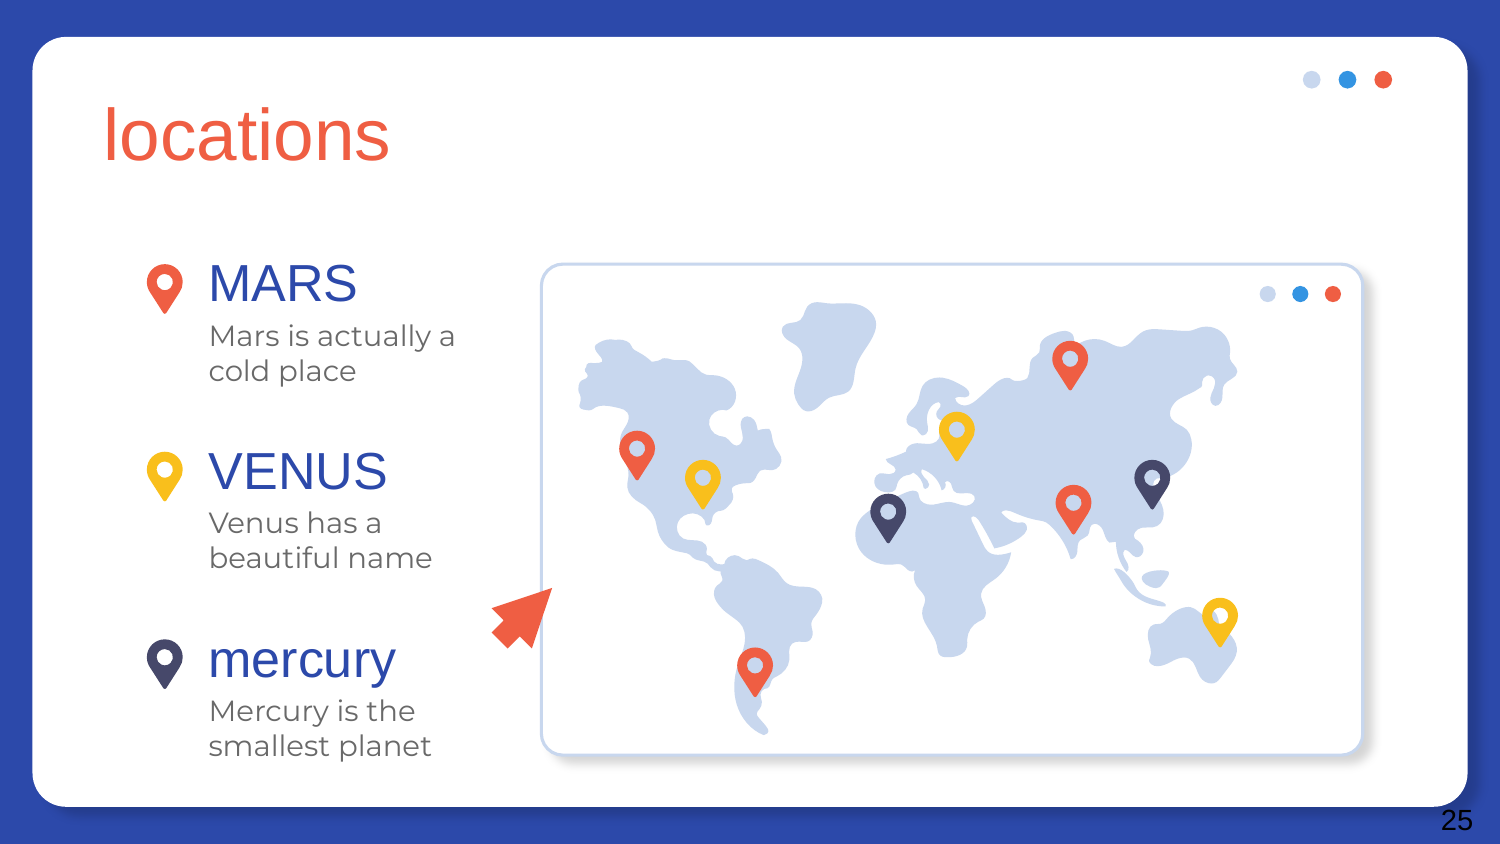

# locations
MARS

Mars is actually a cold place

VENUS

Venus has a beautiful name

mercury

Mercury is the smallest planet
25